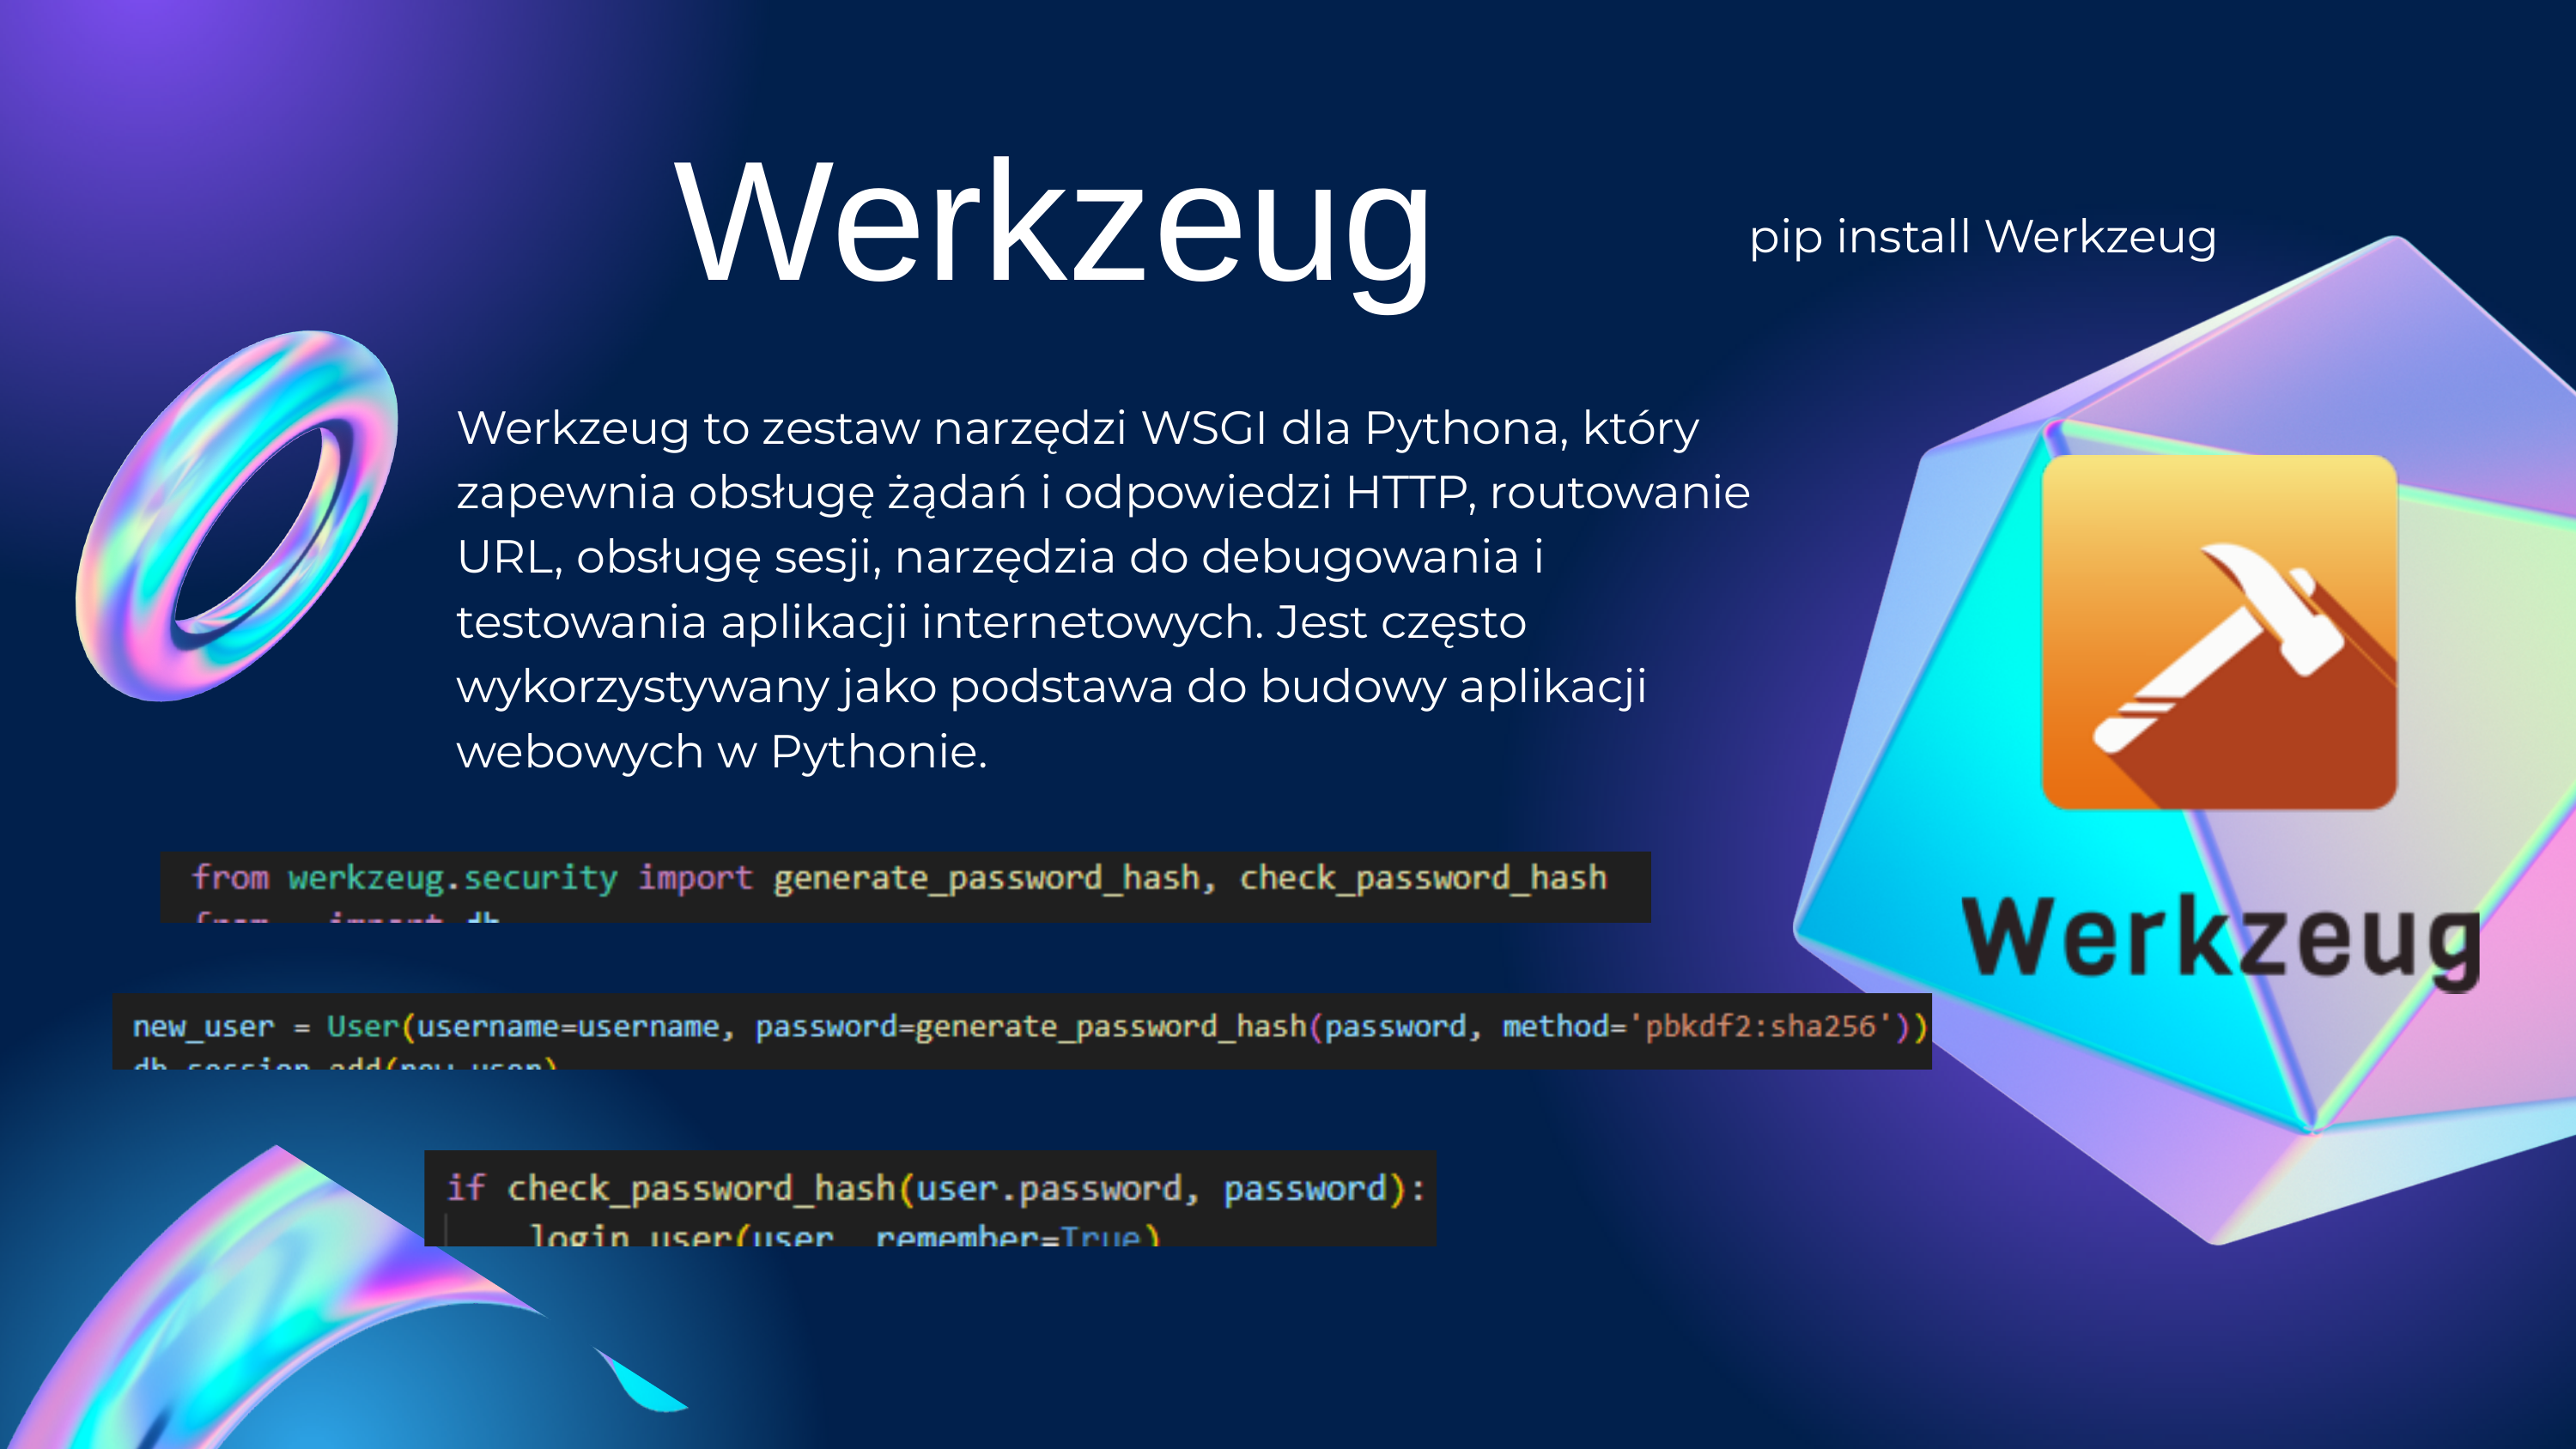

Werkzeug
pip install Werkzeug

Werkzeug to zestaw narzędzi WSGI dla Pythona, który zapewnia obsługę żądań i odpowiedzi HTTP, routowanie URL, obsługę sesji, narzędzia do debugowania i testowania aplikacji internetowych. Jest często wykorzystywany jako podstawa do budowy aplikacji webowych w Pythonie.